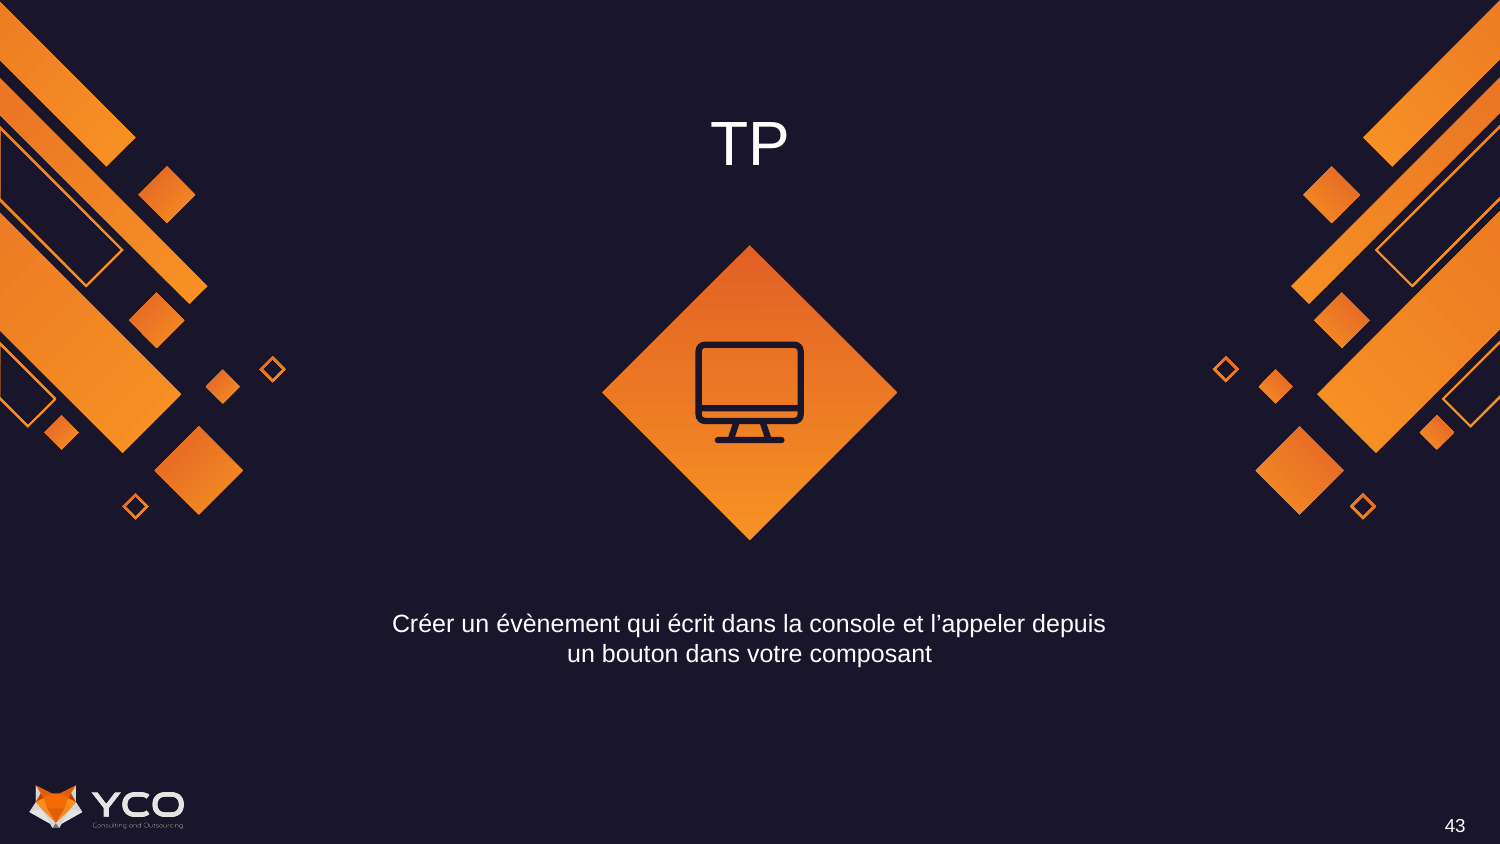

# TP

Créer un évènement qui écrit dans la console et l’appeler depuis un bouton dans votre composant